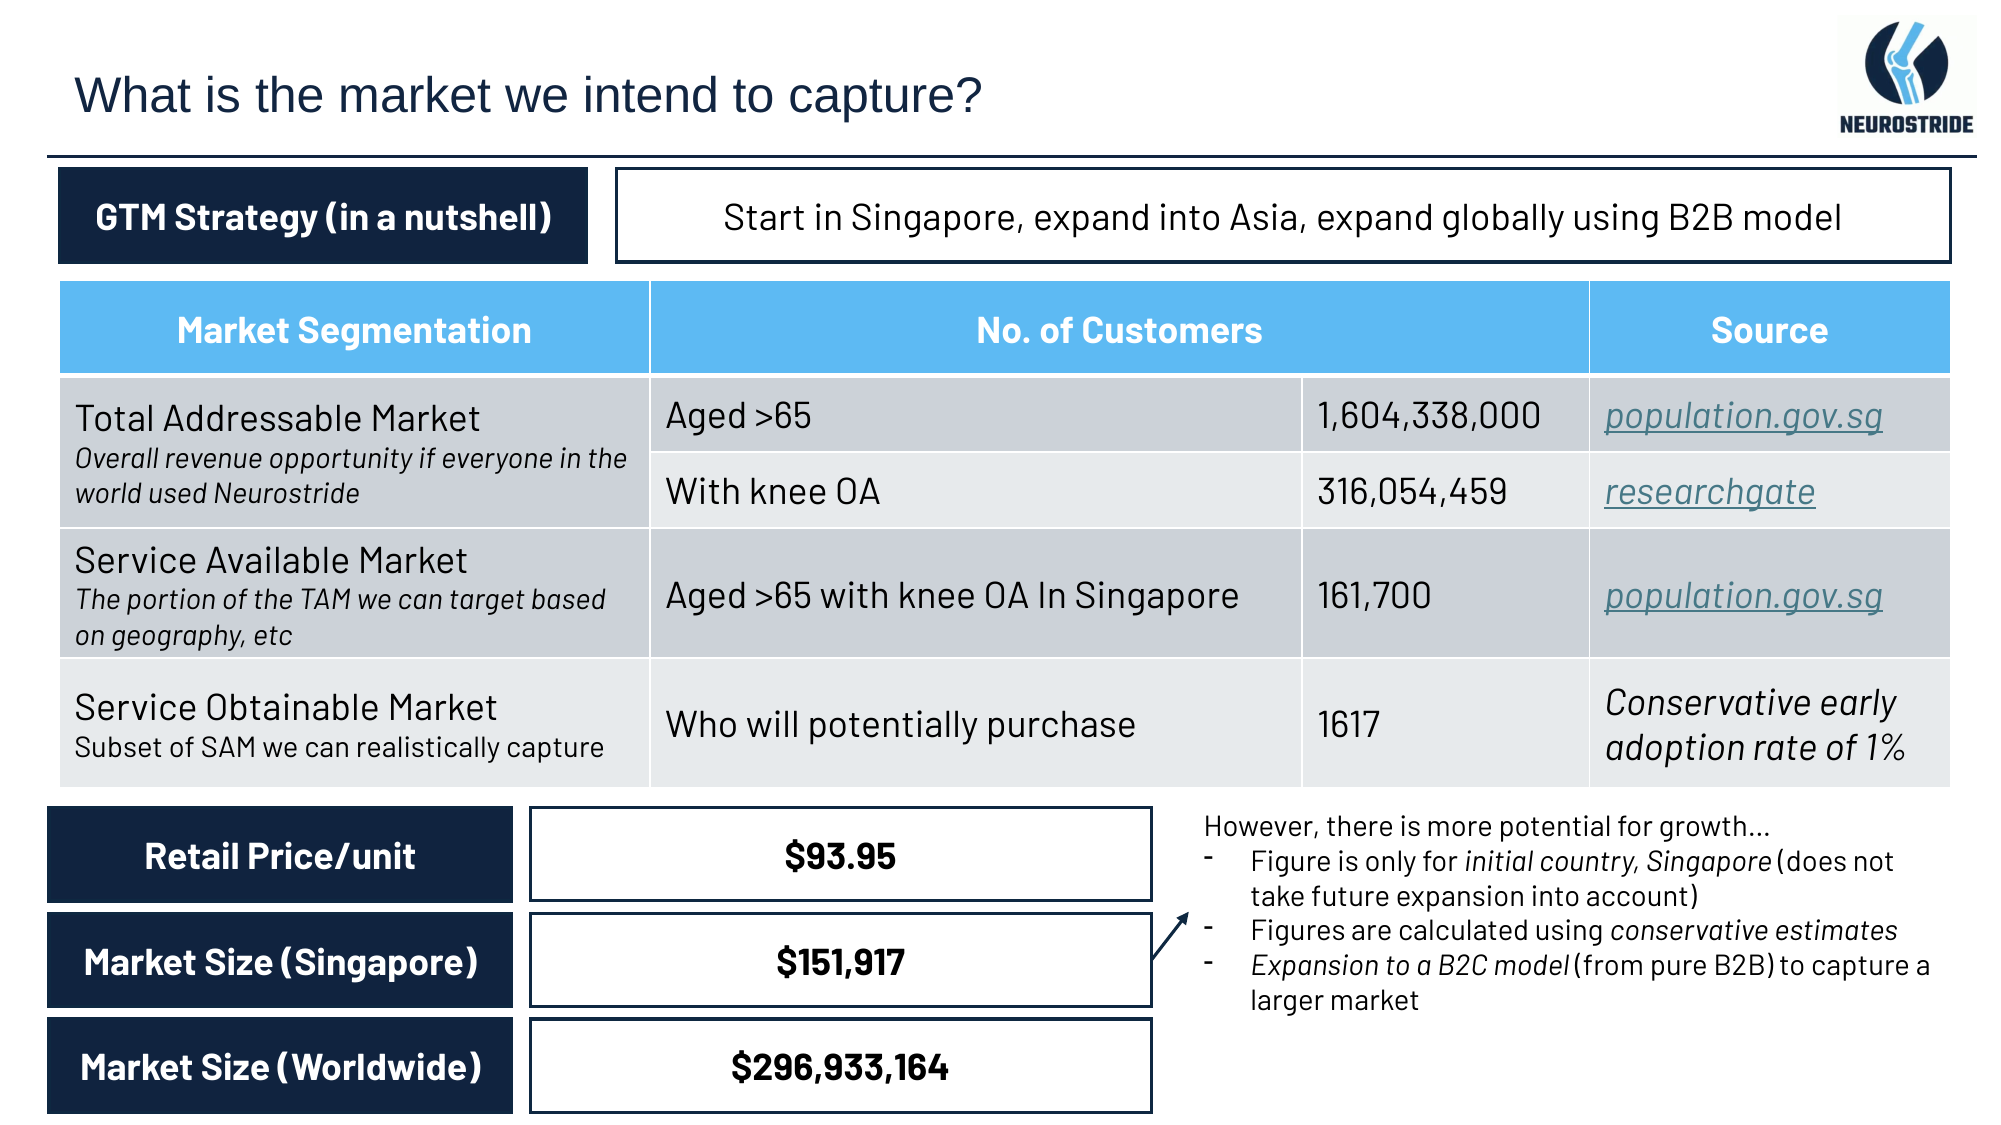

What is the market we intend to capture?
Start in Singapore, expand into Asia, expand globally using B2B model
GTM Strategy (in a nutshell)
| Market Segmentation | No. of Customers |  | Source |
| --- | --- | --- | --- |
| Total Addressable Market Overall revenue opportunity if everyone in the world used Neurostride | Aged >65 | 1,604,338,000 | population.gov.sg |
|  | With knee OA | 316,054,459 | researchgate |
| Service Available Market The portion of the TAM we can target based on geography, etc | Aged >65 with knee OA In Singapore | 161,700 | population.gov.sg |
| Service Obtainable Market Subset of SAM we can realistically capture | Who will potentially purchase | 1617 | Conservative early adoption rate of 1% |
However, there is more potential for growth…
Figure is only for initial country, Singapore (does not take future expansion into account)
Figures are calculated using conservative estimates
Expansion to a B2C model (from pure B2B) to capture a larger market
Retail Price/unit
$93.95
Market Size (Singapore)
$151,917
Market Size (Worldwide)
$296,933,164